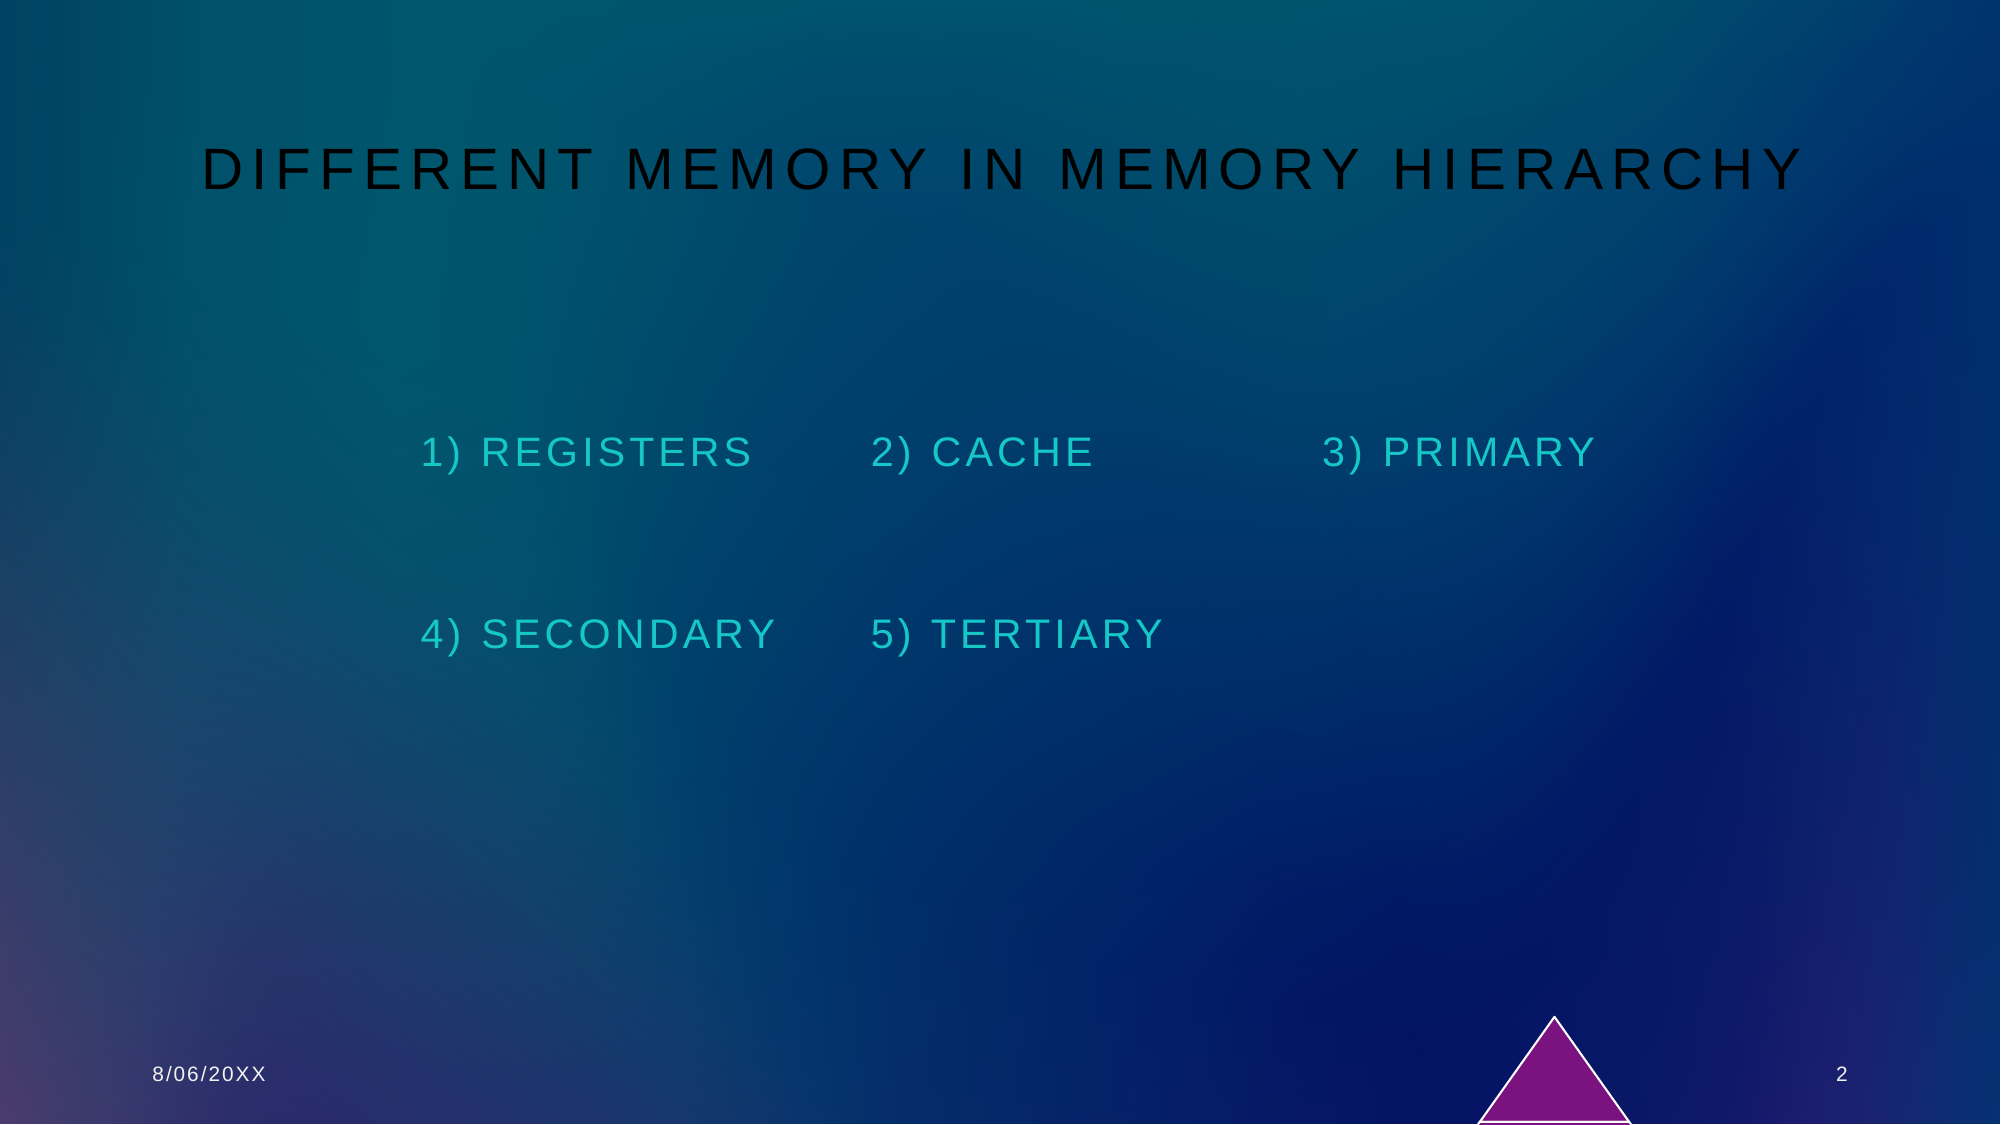

# Different Memory in memory hierarchy
1) Registers
2) Cache
3) Primary
4) Secondary
5) Tertiary

Registers
Cache
Primary Memory
Secondary Memory
Tertiary Memory
8/06/20XX
2